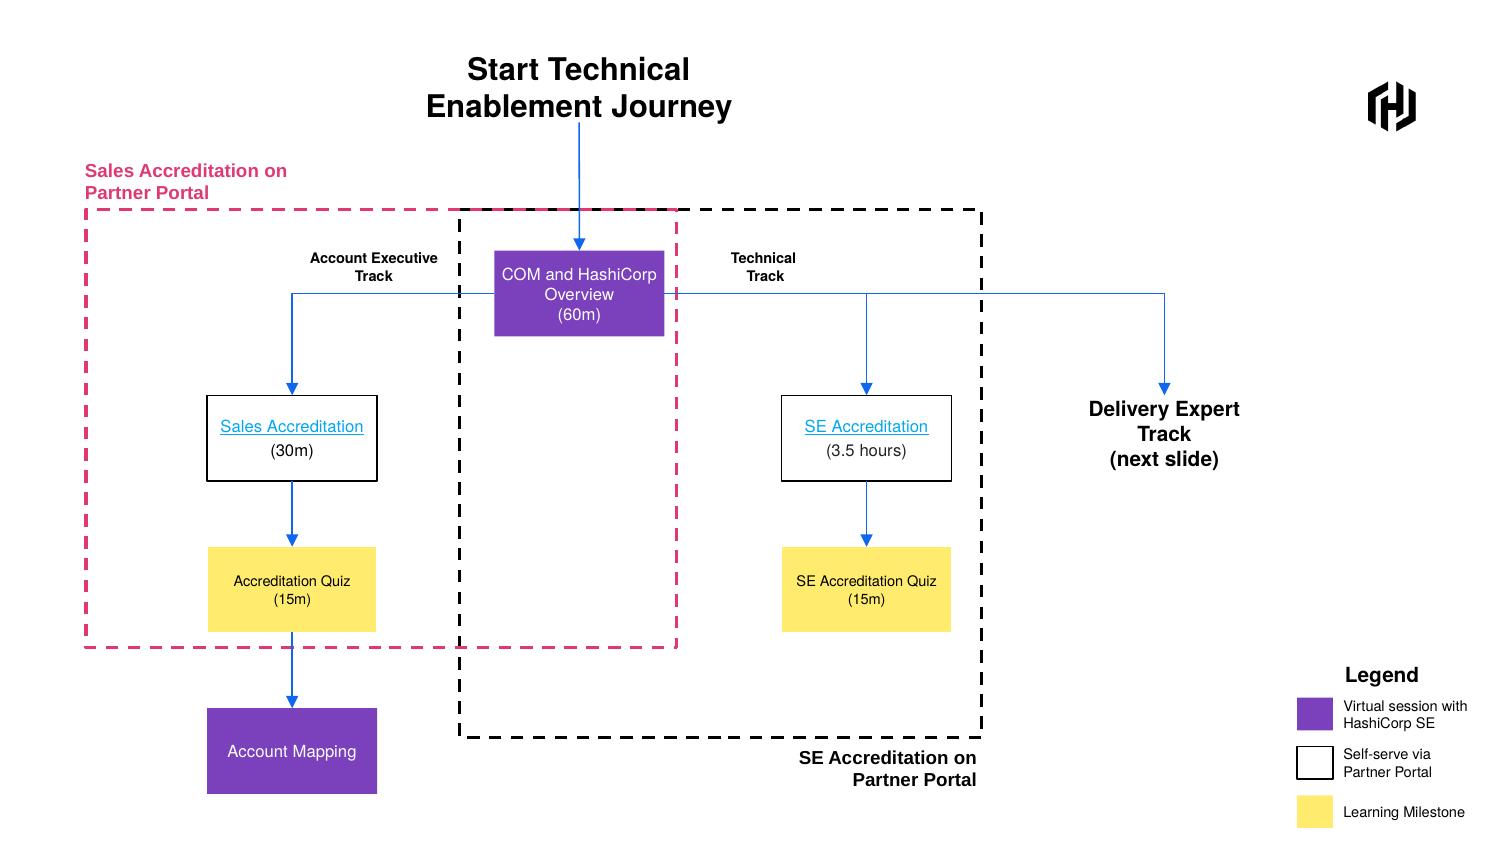

Start Technical Enablement Journey
Sales Accreditation on Partner Portal

Account Executive
Track
Technical
Track
COM and HashiCorp Overview
(60m)
Sales Accreditation (30m)
SE Accreditation
(3.5 hours)
Delivery Expert
Track
(next slide)
Accreditation Quiz
(15m)
SE Accreditation Quiz
(15m)
Legend
Virtual session with HashiCorp SE

Account Mapping
SE Accreditation on Partner Portal
Self-serve via Partner Portal

Learning Milestone